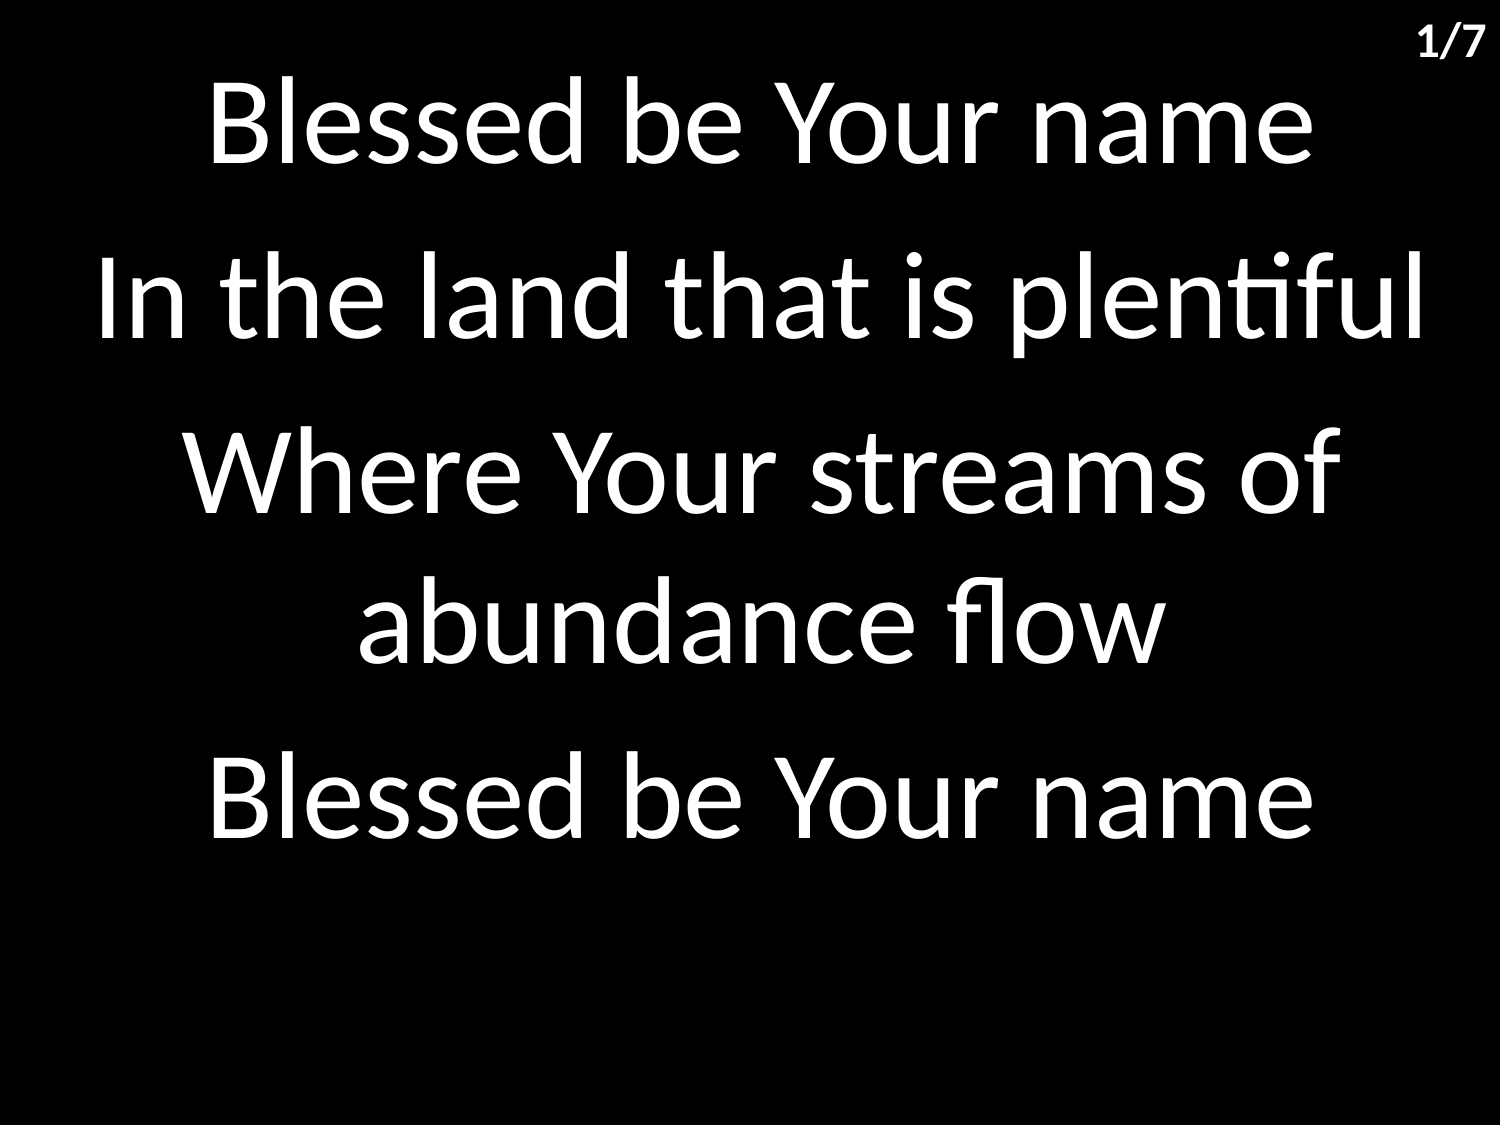

1/7
Blessed be Your name
In the land that is plentiful
Where Your streams of abundance flow
Blessed be Your name